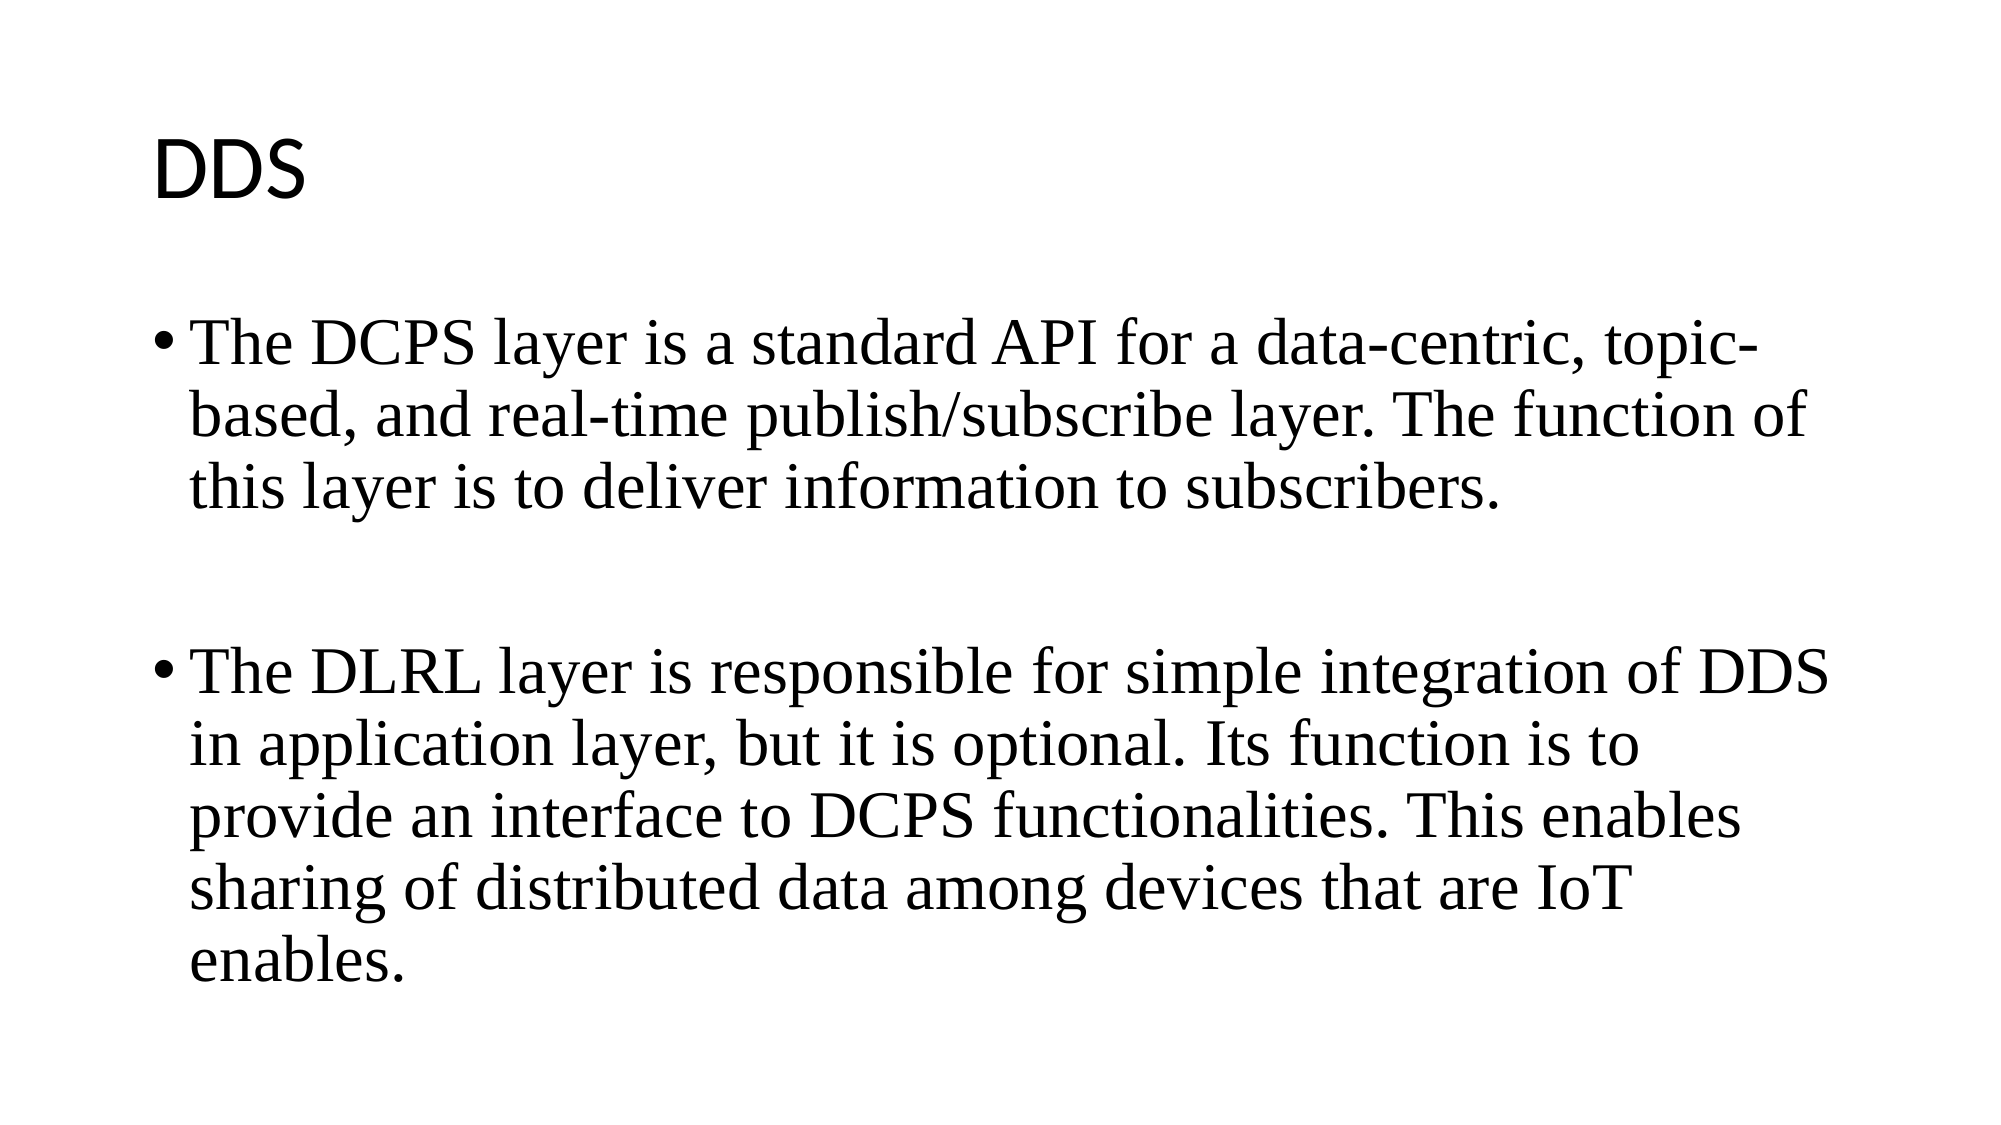

# DDS
The DCPS layer is a standard API for a data-centric, topic-based, and real-time publish/subscribe layer. The function of this layer is to deliver information to subscribers.

The DLRL layer is responsible for simple integration of DDS in application layer, but it is optional. Its function is to provide an interface to DCPS functionalities. This enables sharing of distributed data among devices that are IoT enables.